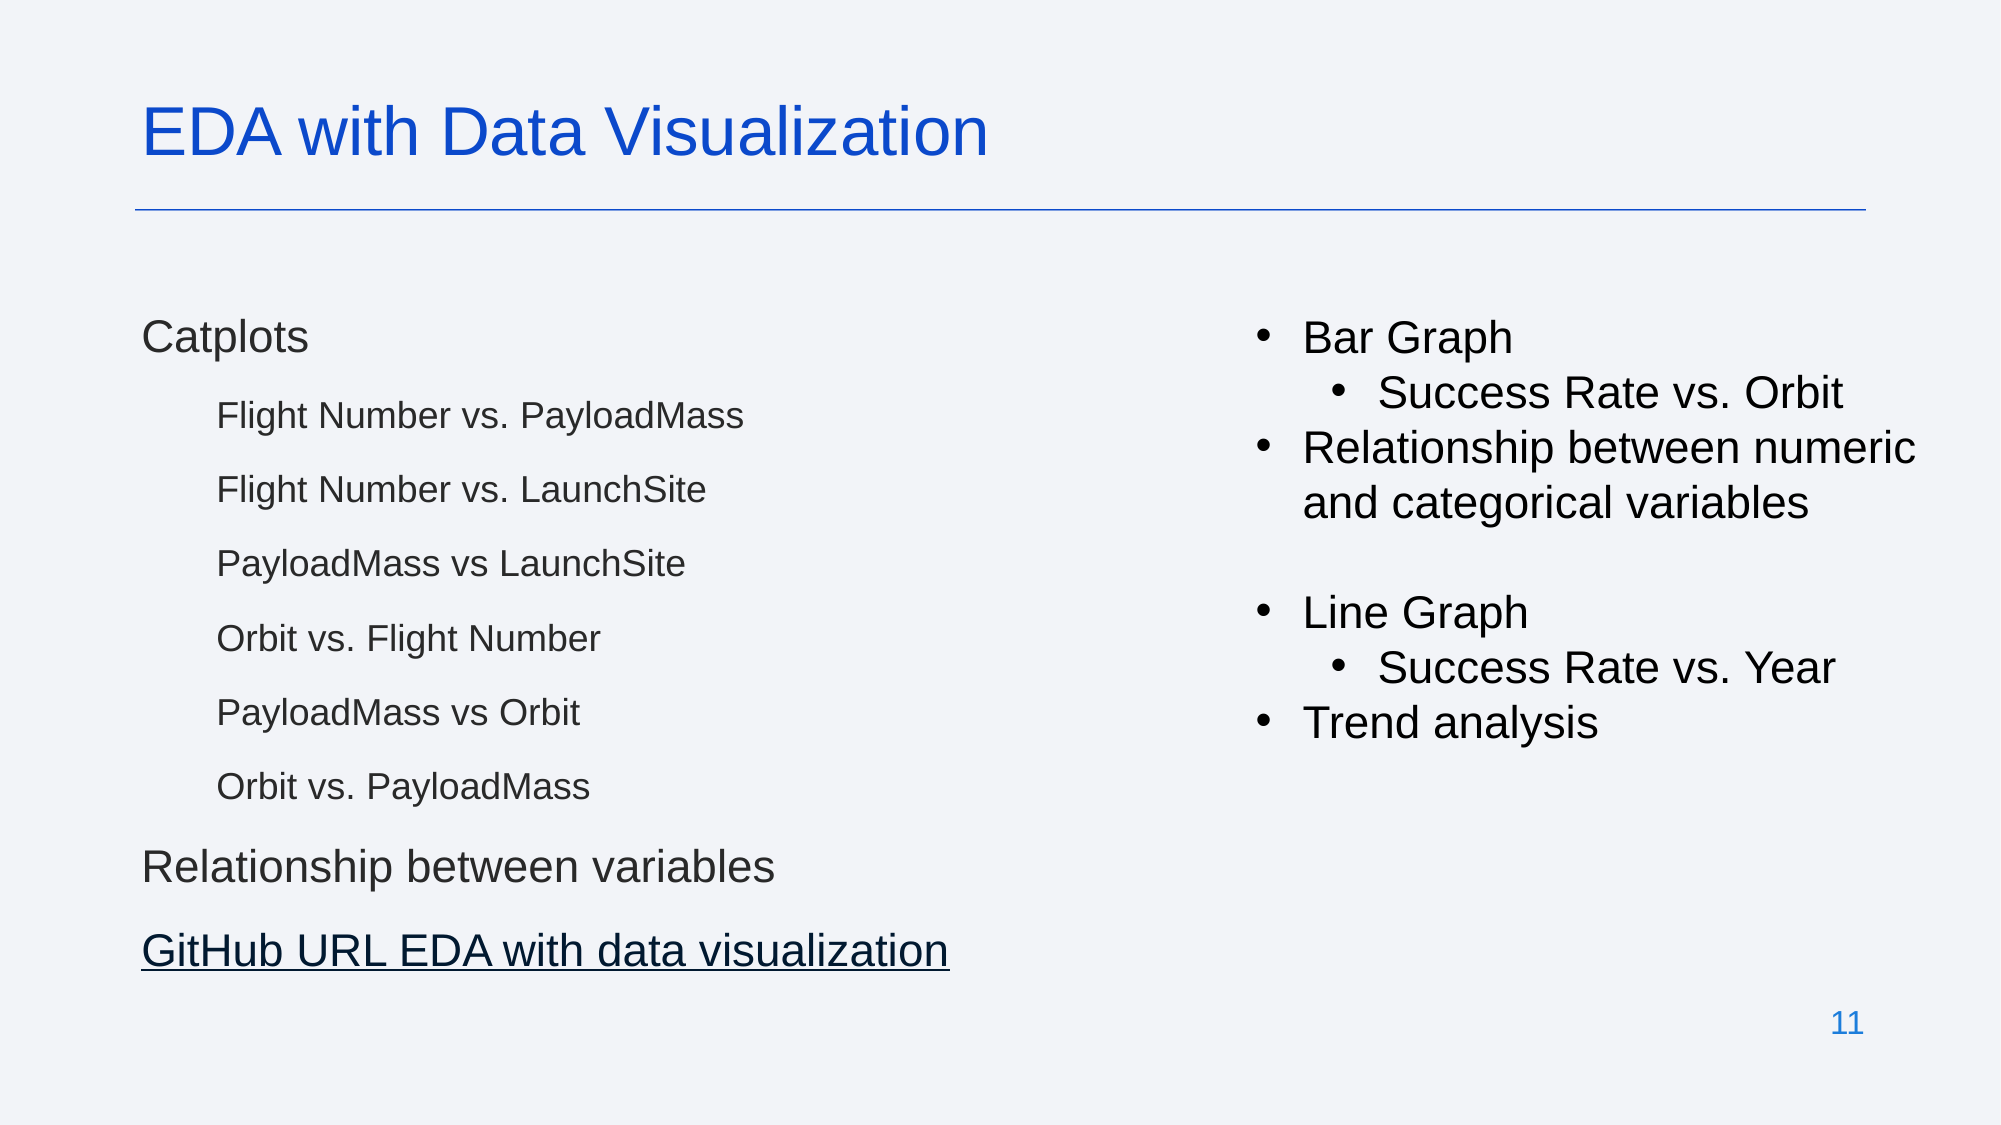

EDA with Data Visualization
Catplots
Flight Number vs. PayloadMass
Flight Number vs. LaunchSite
PayloadMass vs LaunchSite
Orbit vs. Flight Number
PayloadMass vs Orbit
Orbit vs. PayloadMass
Relationship between variables
GitHub URL EDA with data visualization

Bar Graph
Success Rate vs. Orbit
Relationship between numeric and categorical variables

Line Graph
Success Rate vs. Year
Trend analysis
11